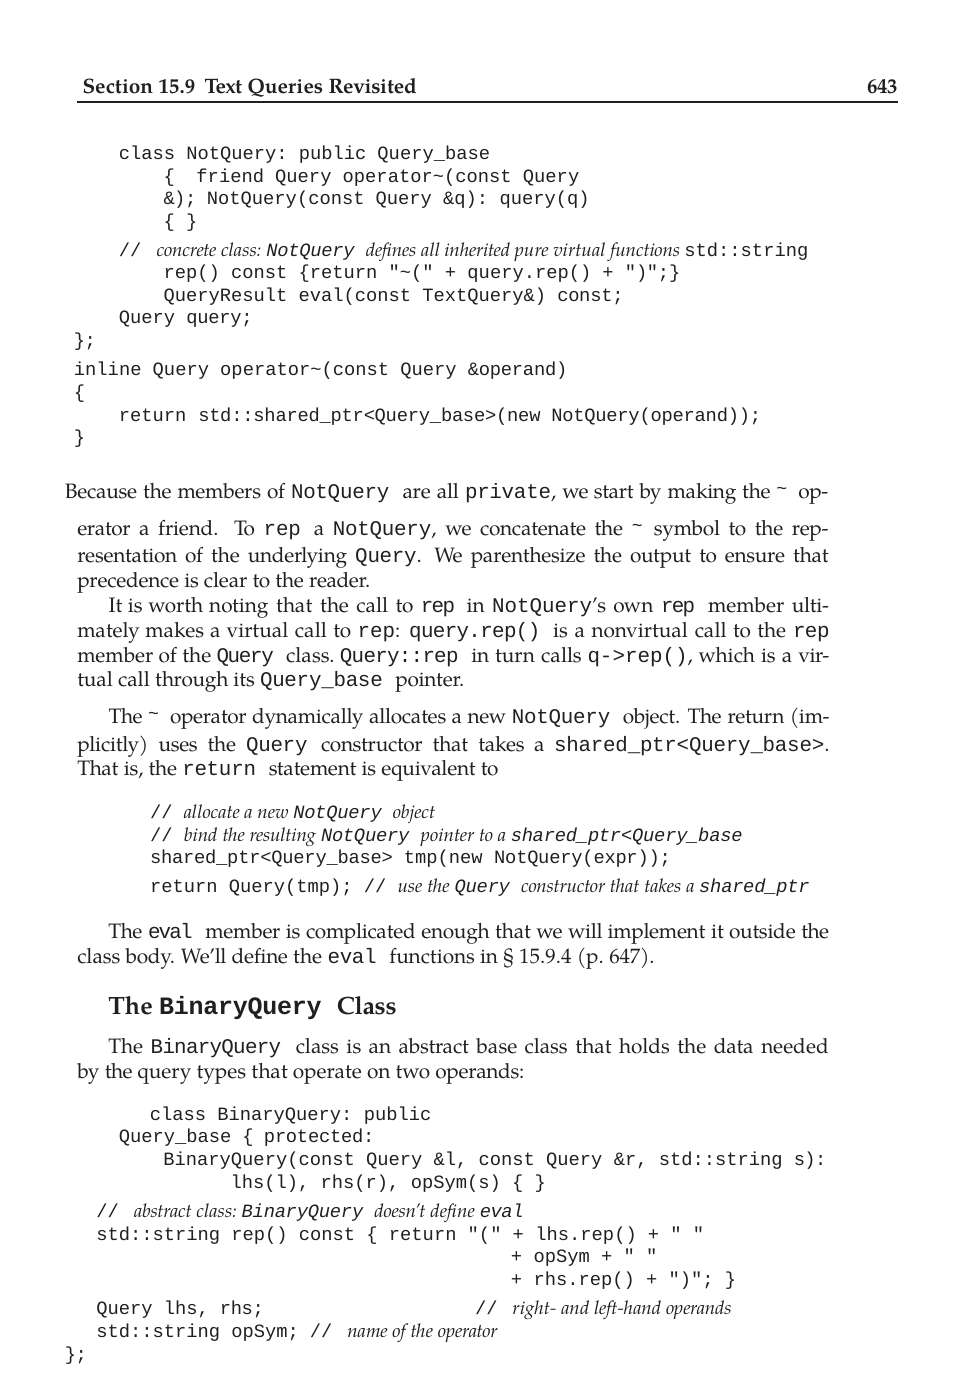

Section 15.9 Text Queries Revisited
643

class NotQuery: public Query_base { friend Query operator~(const Query &); NotQuery(const Query &q): query(q) { }
// concrete class: NotQuery defines all inherited pure virtual functions std::string rep() const {return "~(" + query.rep() + ")";} QueryResult eval(const TextQuery&) const;
Query query;
};
inline Query operator~(const Query &operand)
{
return std::shared_ptr<Query_base>(new NotQuery(operand));
}

Because the members of NotQuery are all private, we start by making the ~ op- erator a friend. To rep a NotQuery, we concatenate the ~ symbol to the rep- resentation of the underlying Query. We parenthesize the output to ensure that precedence is clear to the reader.
It is worth noting that the call to rep in NotQuery’s own rep member ulti- mately makes a virtual call to rep: query.rep() is a nonvirtual call to the rep member of the Query class. Query::rep in turn calls q->rep(), which is a vir- tual call through its Query_base pointer.
The ~ operator dynamically allocates a new NotQuery object. The return (im- plicitly) uses the Query constructor that takes a shared_ptr<Query_base>. That is, the return statement is equivalent to
// allocate a new NotQuery object
// bind the resulting NotQuery pointer to a shared_ptr<Query_base
shared_ptr<Query_base> tmp(new NotQuery(expr));
return Query(tmp); // use the Query constructor that takes a shared_ptr

The eval member is complicated enough that we will implement it outside the class body. We’ll define the eval functions in § 15.9.4 (p. 647).
The BinaryQuery Class
The BinaryQuery class is an abstract base class that holds the data needed by the query types that operate on two operands:
class BinaryQuery: public Query_base { protected:
BinaryQuery(const Query &l, const Query &r, std::string s): lhs(l), rhs(r), opSym(s) { }
// abstract class: BinaryQuery doesn’t define eval
std::string rep() const { return "(" + lhs.rep() + " "
+ opSym + " "
+ rhs.rep() + ")"; }
Query lhs, rhs;	// right- and left-hand operands
std::string opSym; // name of the operator
};